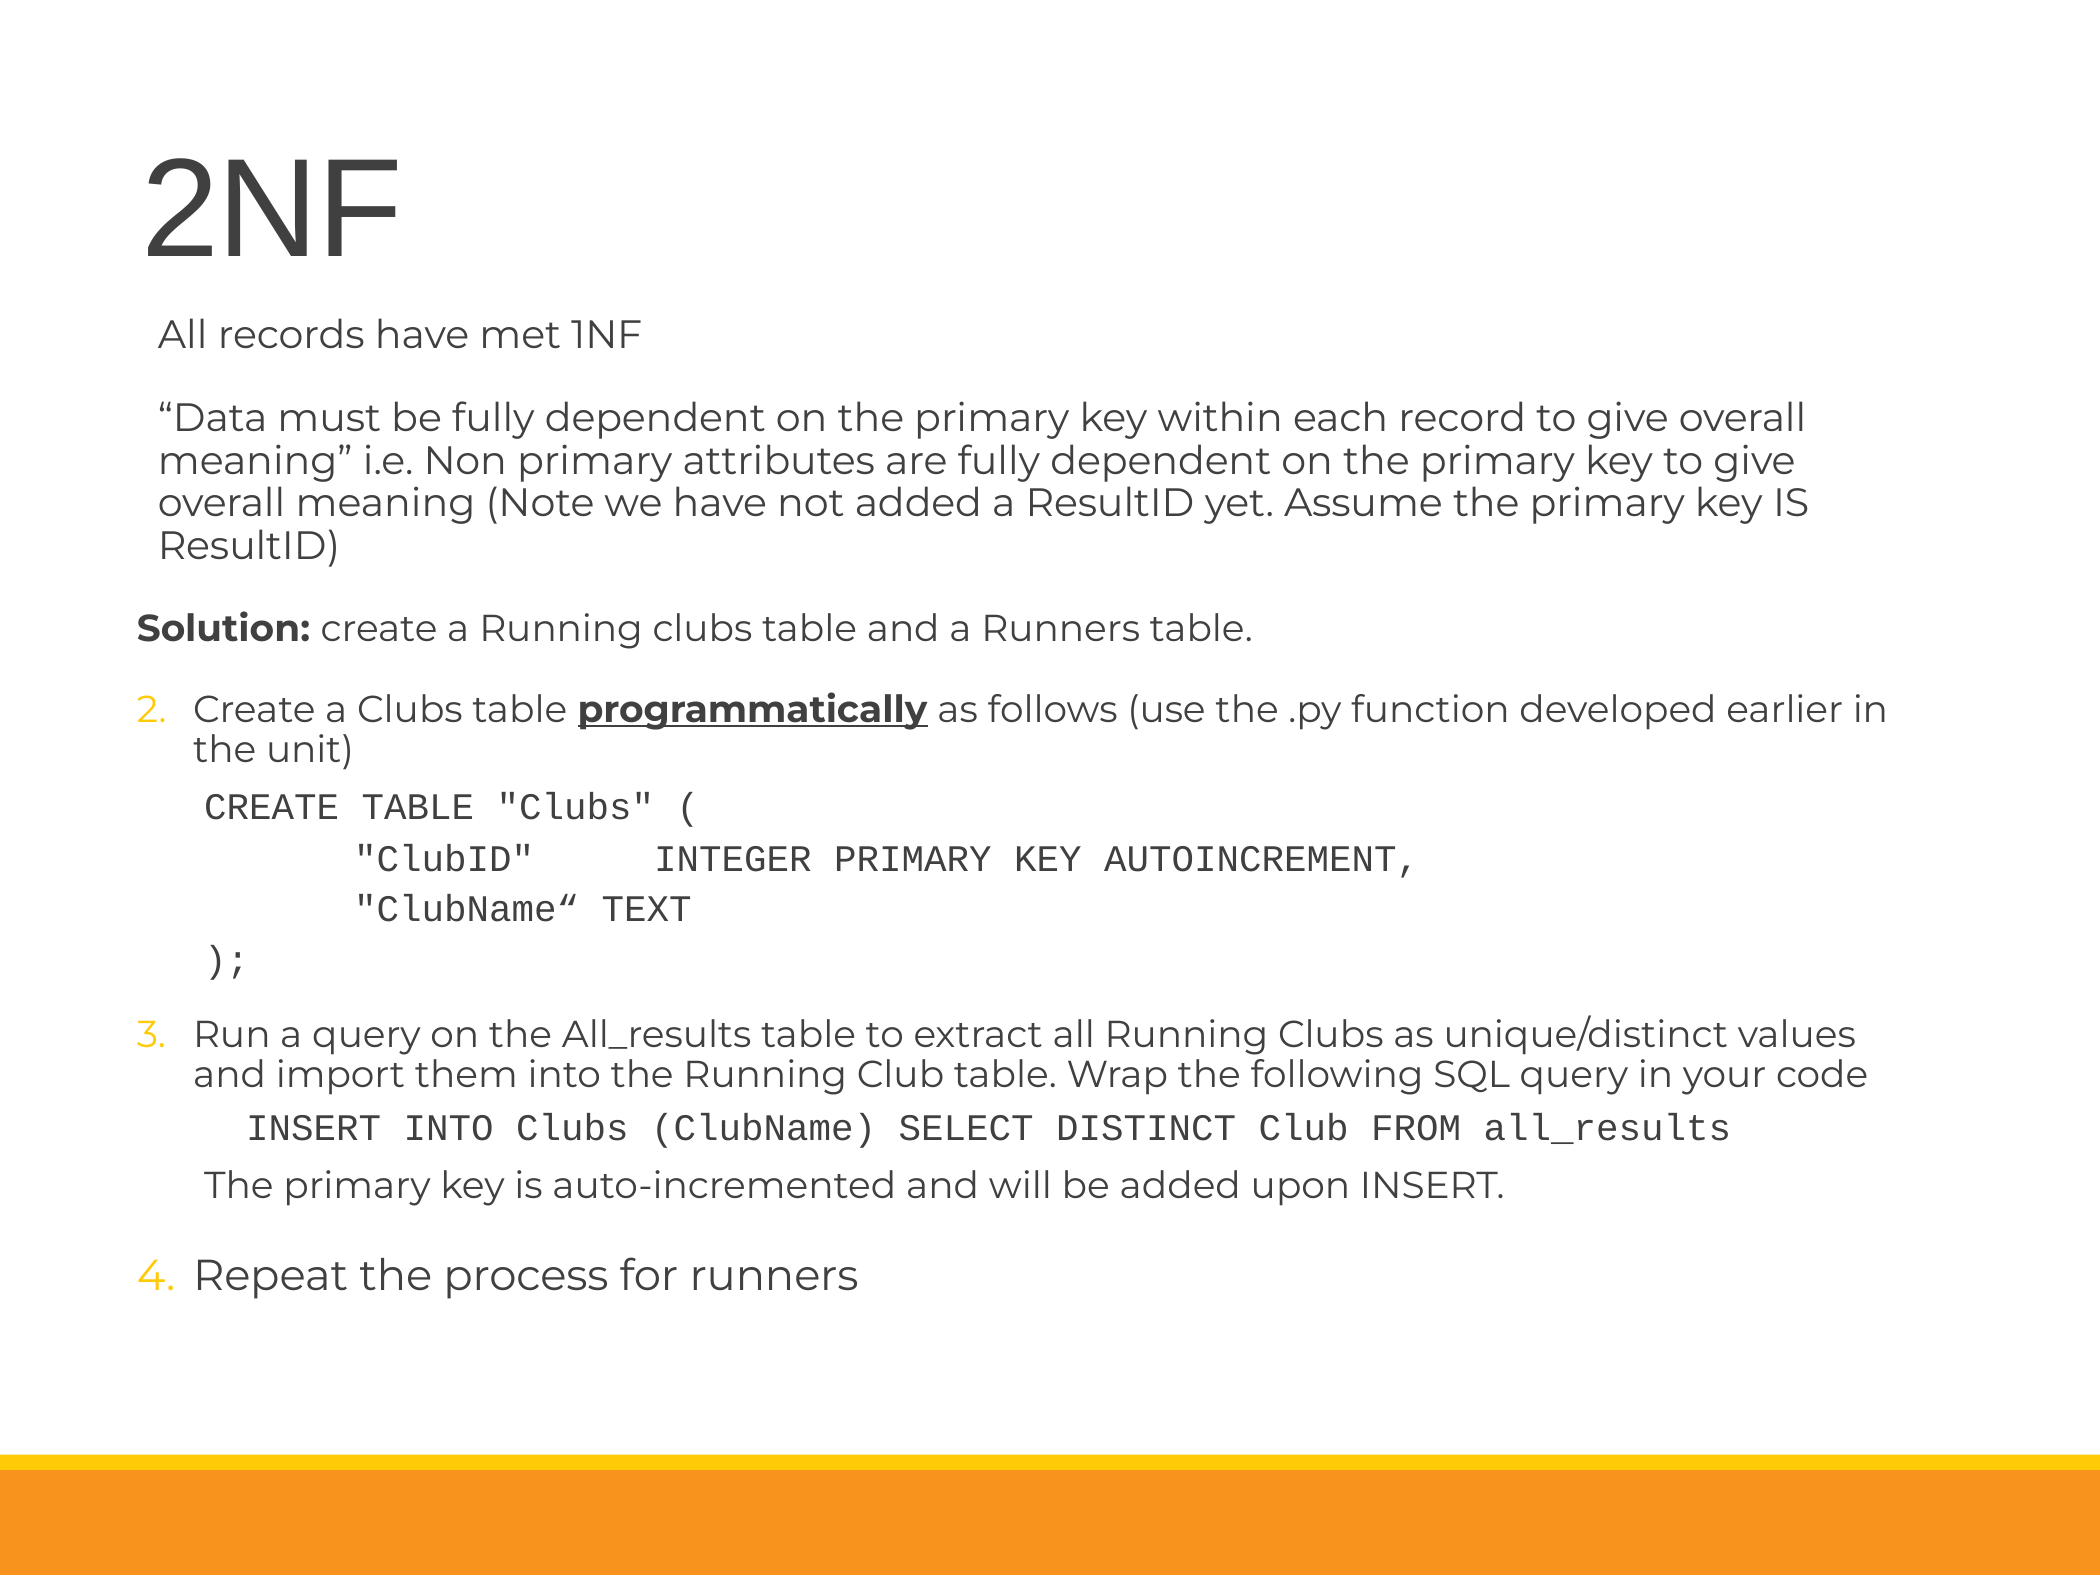

# 2NF
All records have met 1NF
“Data must be fully dependent on the primary key within each record to give overall meaning” i.e. Non primary attributes are fully dependent on the primary key to give overall meaning (Note we have not added a ResultID yet. Assume the primary key IS ResultID)
Solution: create a Running clubs table and a Runners table.
Create a Clubs table programmatically as follows (use the .py function developed earlier in the unit)
CREATE TABLE "Clubs" (
	"ClubID"	INTEGER PRIMARY KEY AUTOINCREMENT,
	"ClubName“ TEXT
);
Run a query on the All_results table to extract all Running Clubs as unique/distinct values and import them into the Running Club table. Wrap the following SQL query in your code
INSERT INTO Clubs (ClubName) SELECT DISTINCT Club FROM all_results
The primary key is auto-incremented and will be added upon INSERT.
Repeat the process for runners